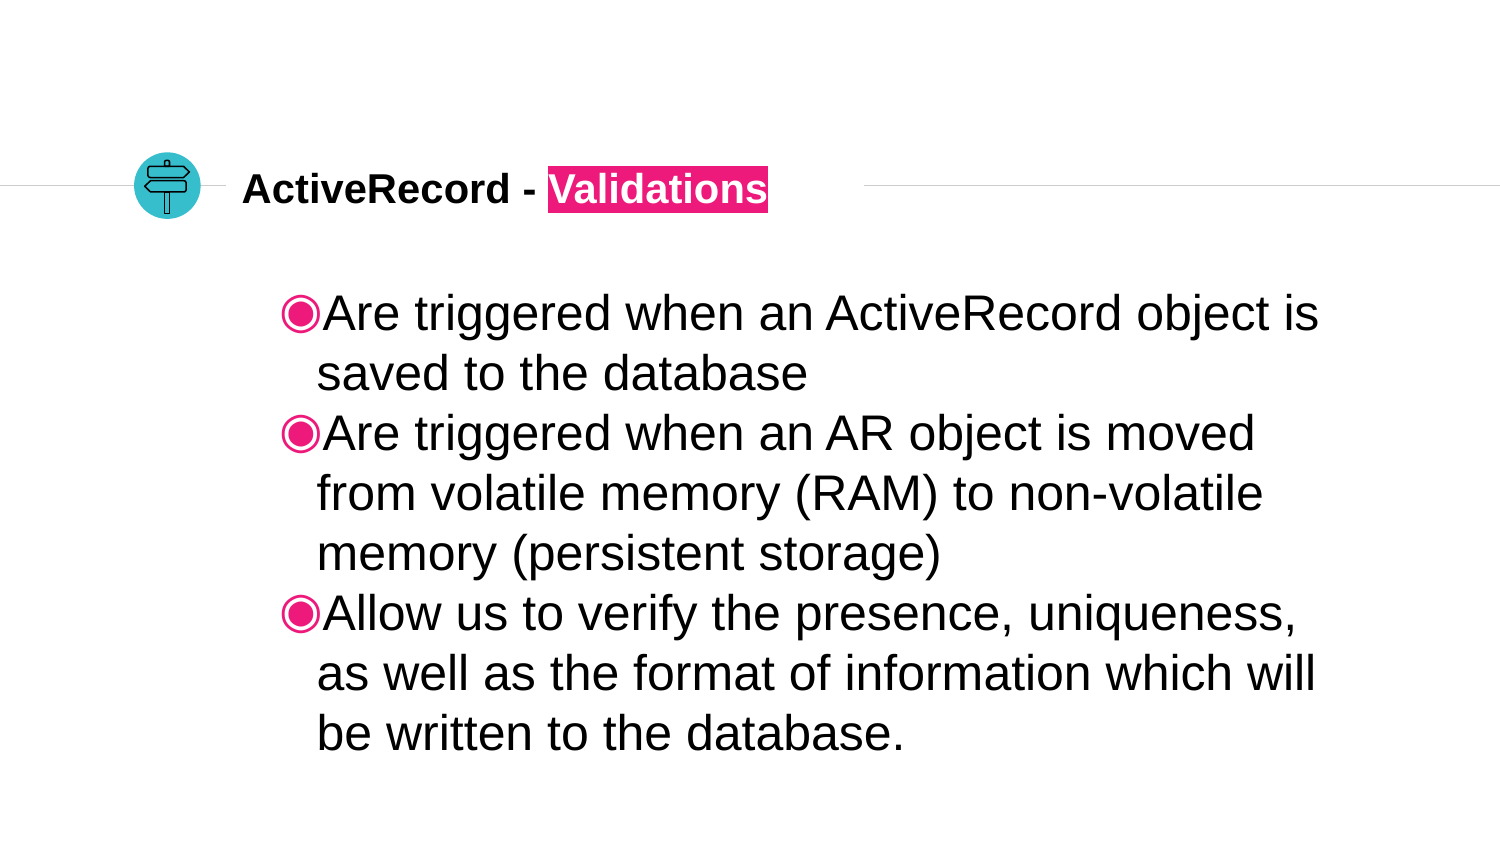

# ActiveRecord - Validations

Are triggered when an ActiveRecord object is saved to the database
Are triggered when an AR object is moved from volatile memory (RAM) to non-volatile memory (persistent storage)
Allow us to verify the presence, uniqueness, as well as the format of information which will be written to the database.